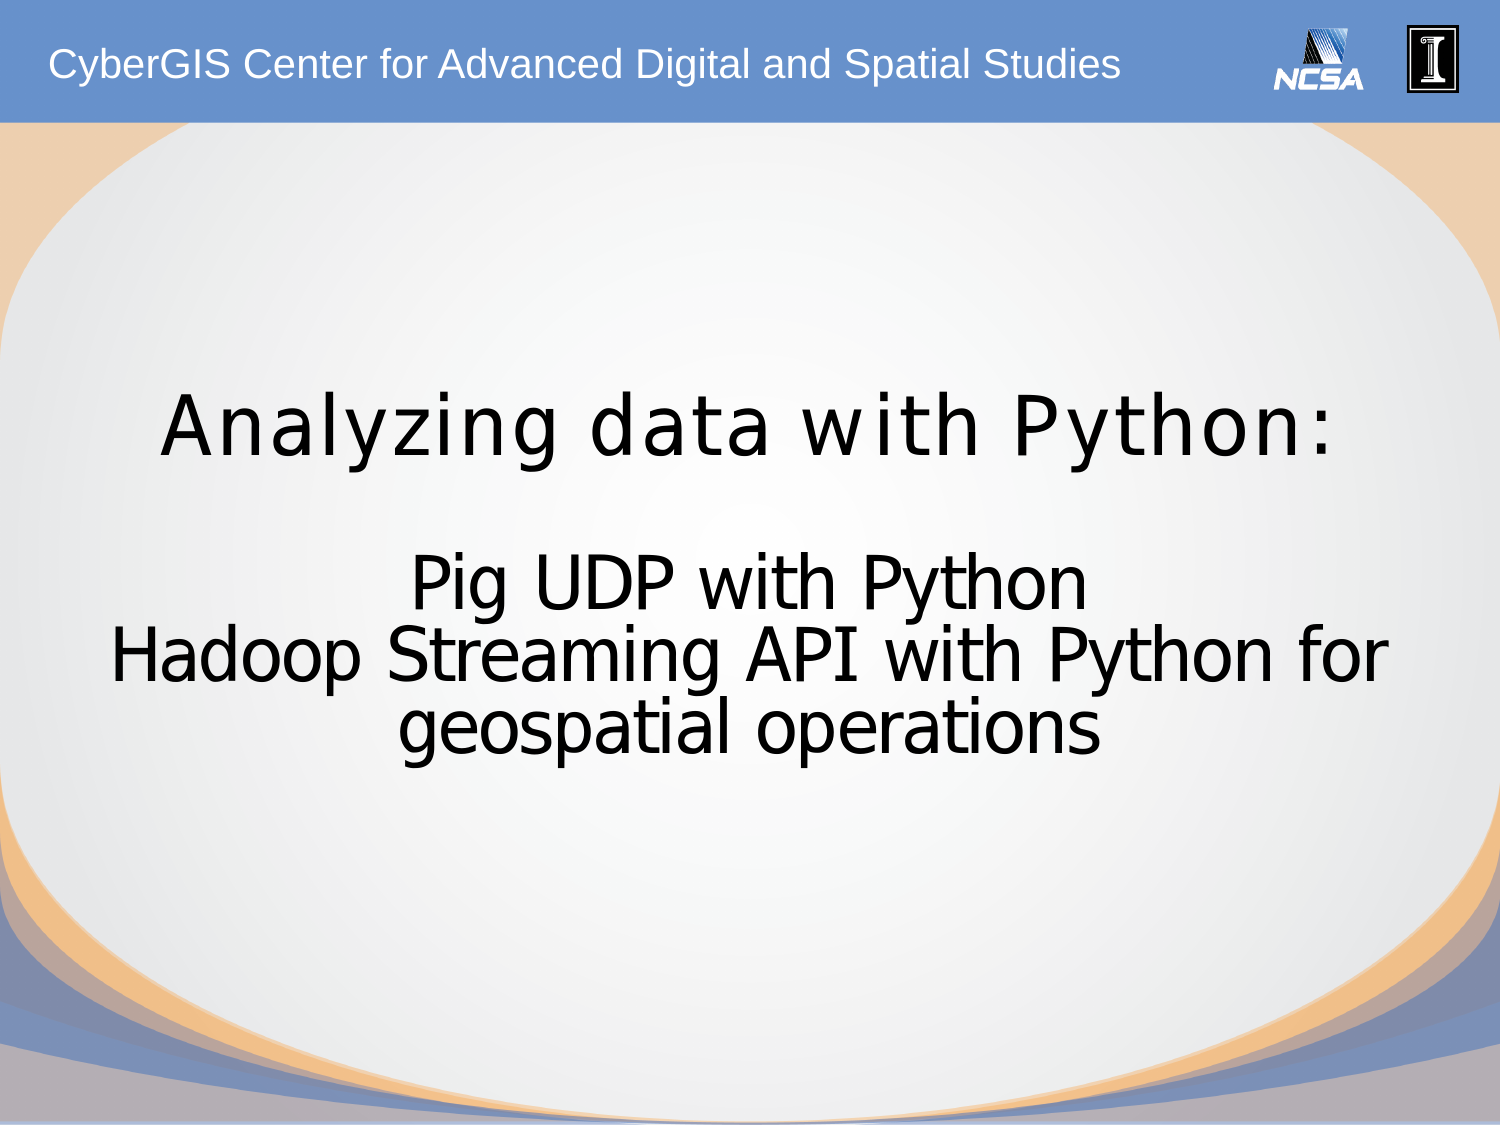

# Analyzing data with Python: Pig UDP with Python Hadoop Streaming API with Python for geospatial operations